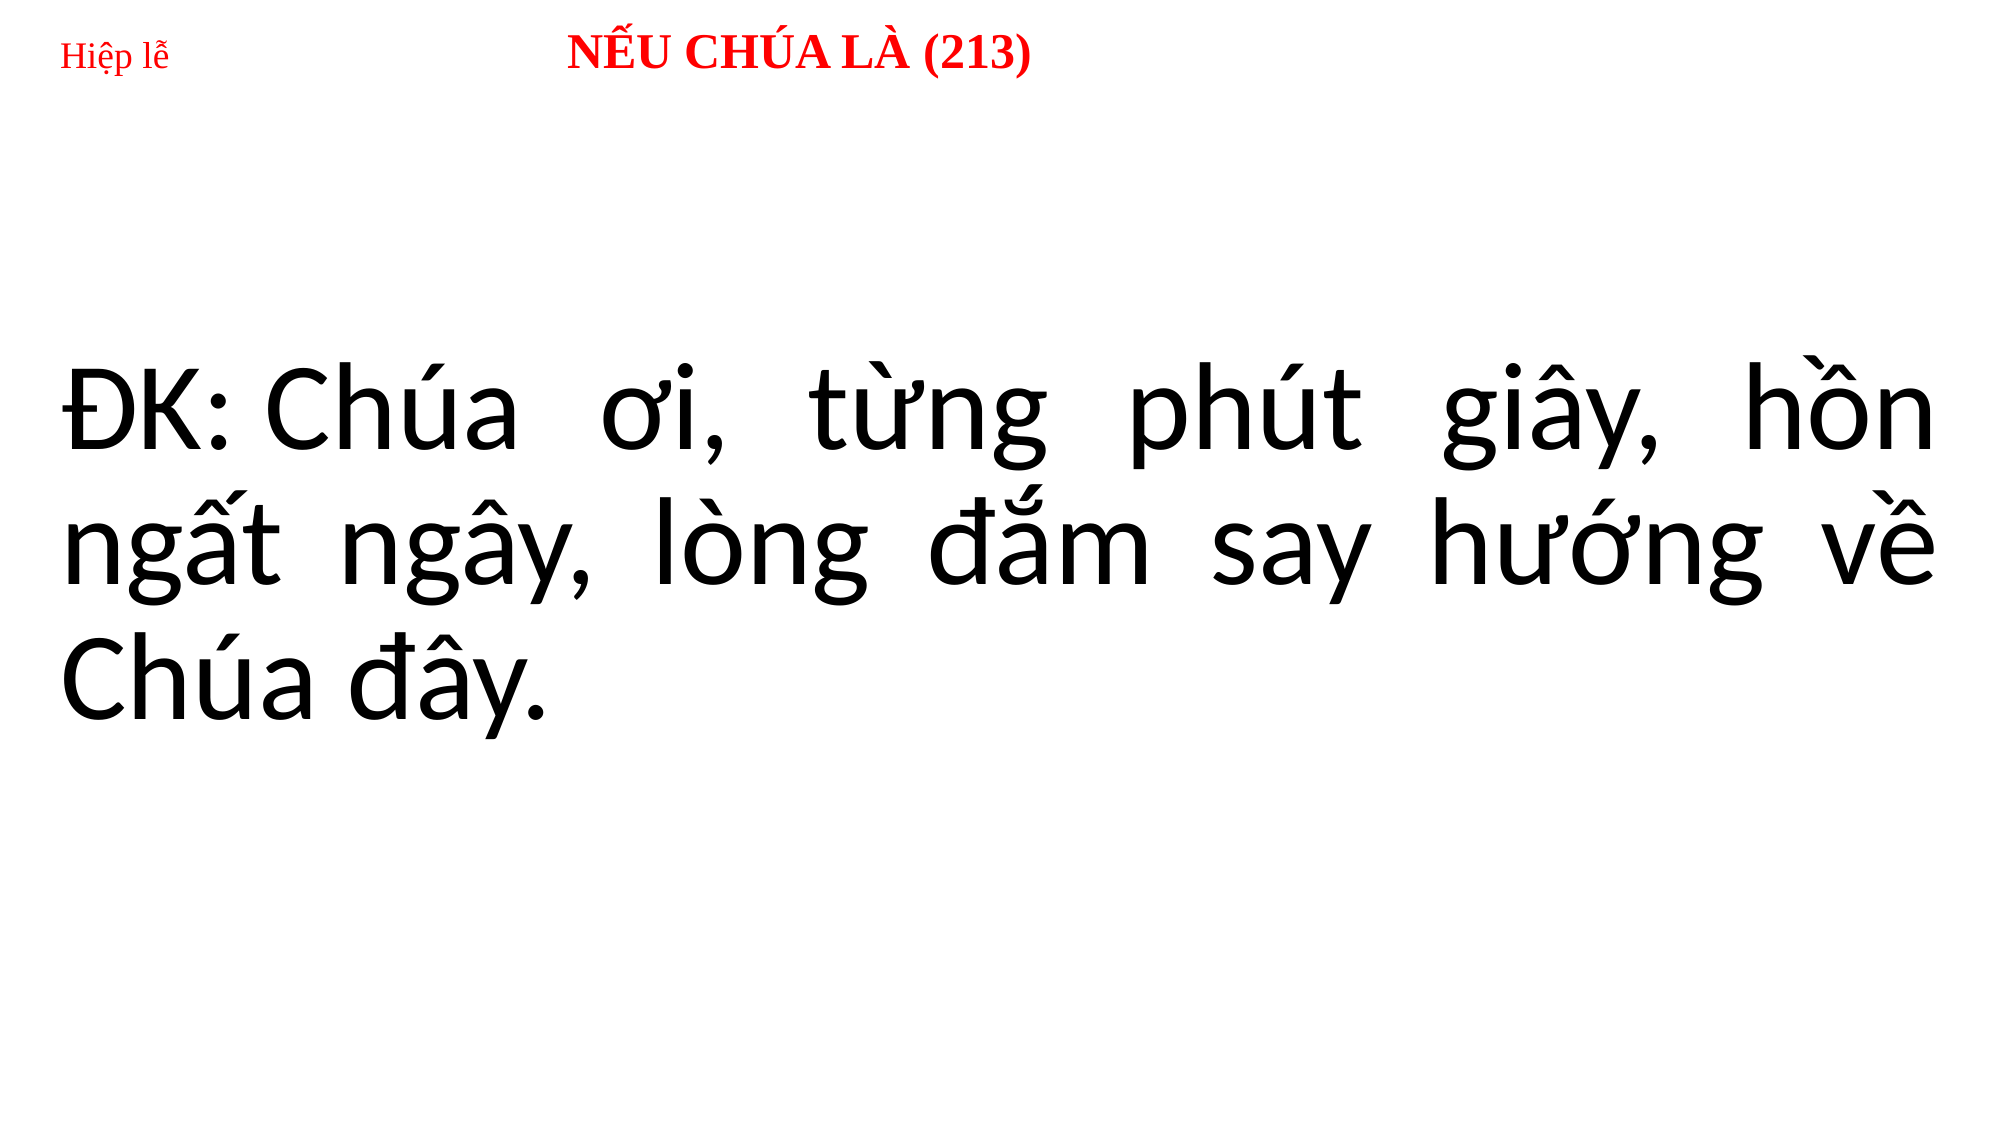

# Hiệp lễ                        	      NẾU CHÚA LÀ (213)
ĐK: Chúa ơi, từng phút giây, hồn ngất ngây, lòng đắm say hướng về Chúa đây.